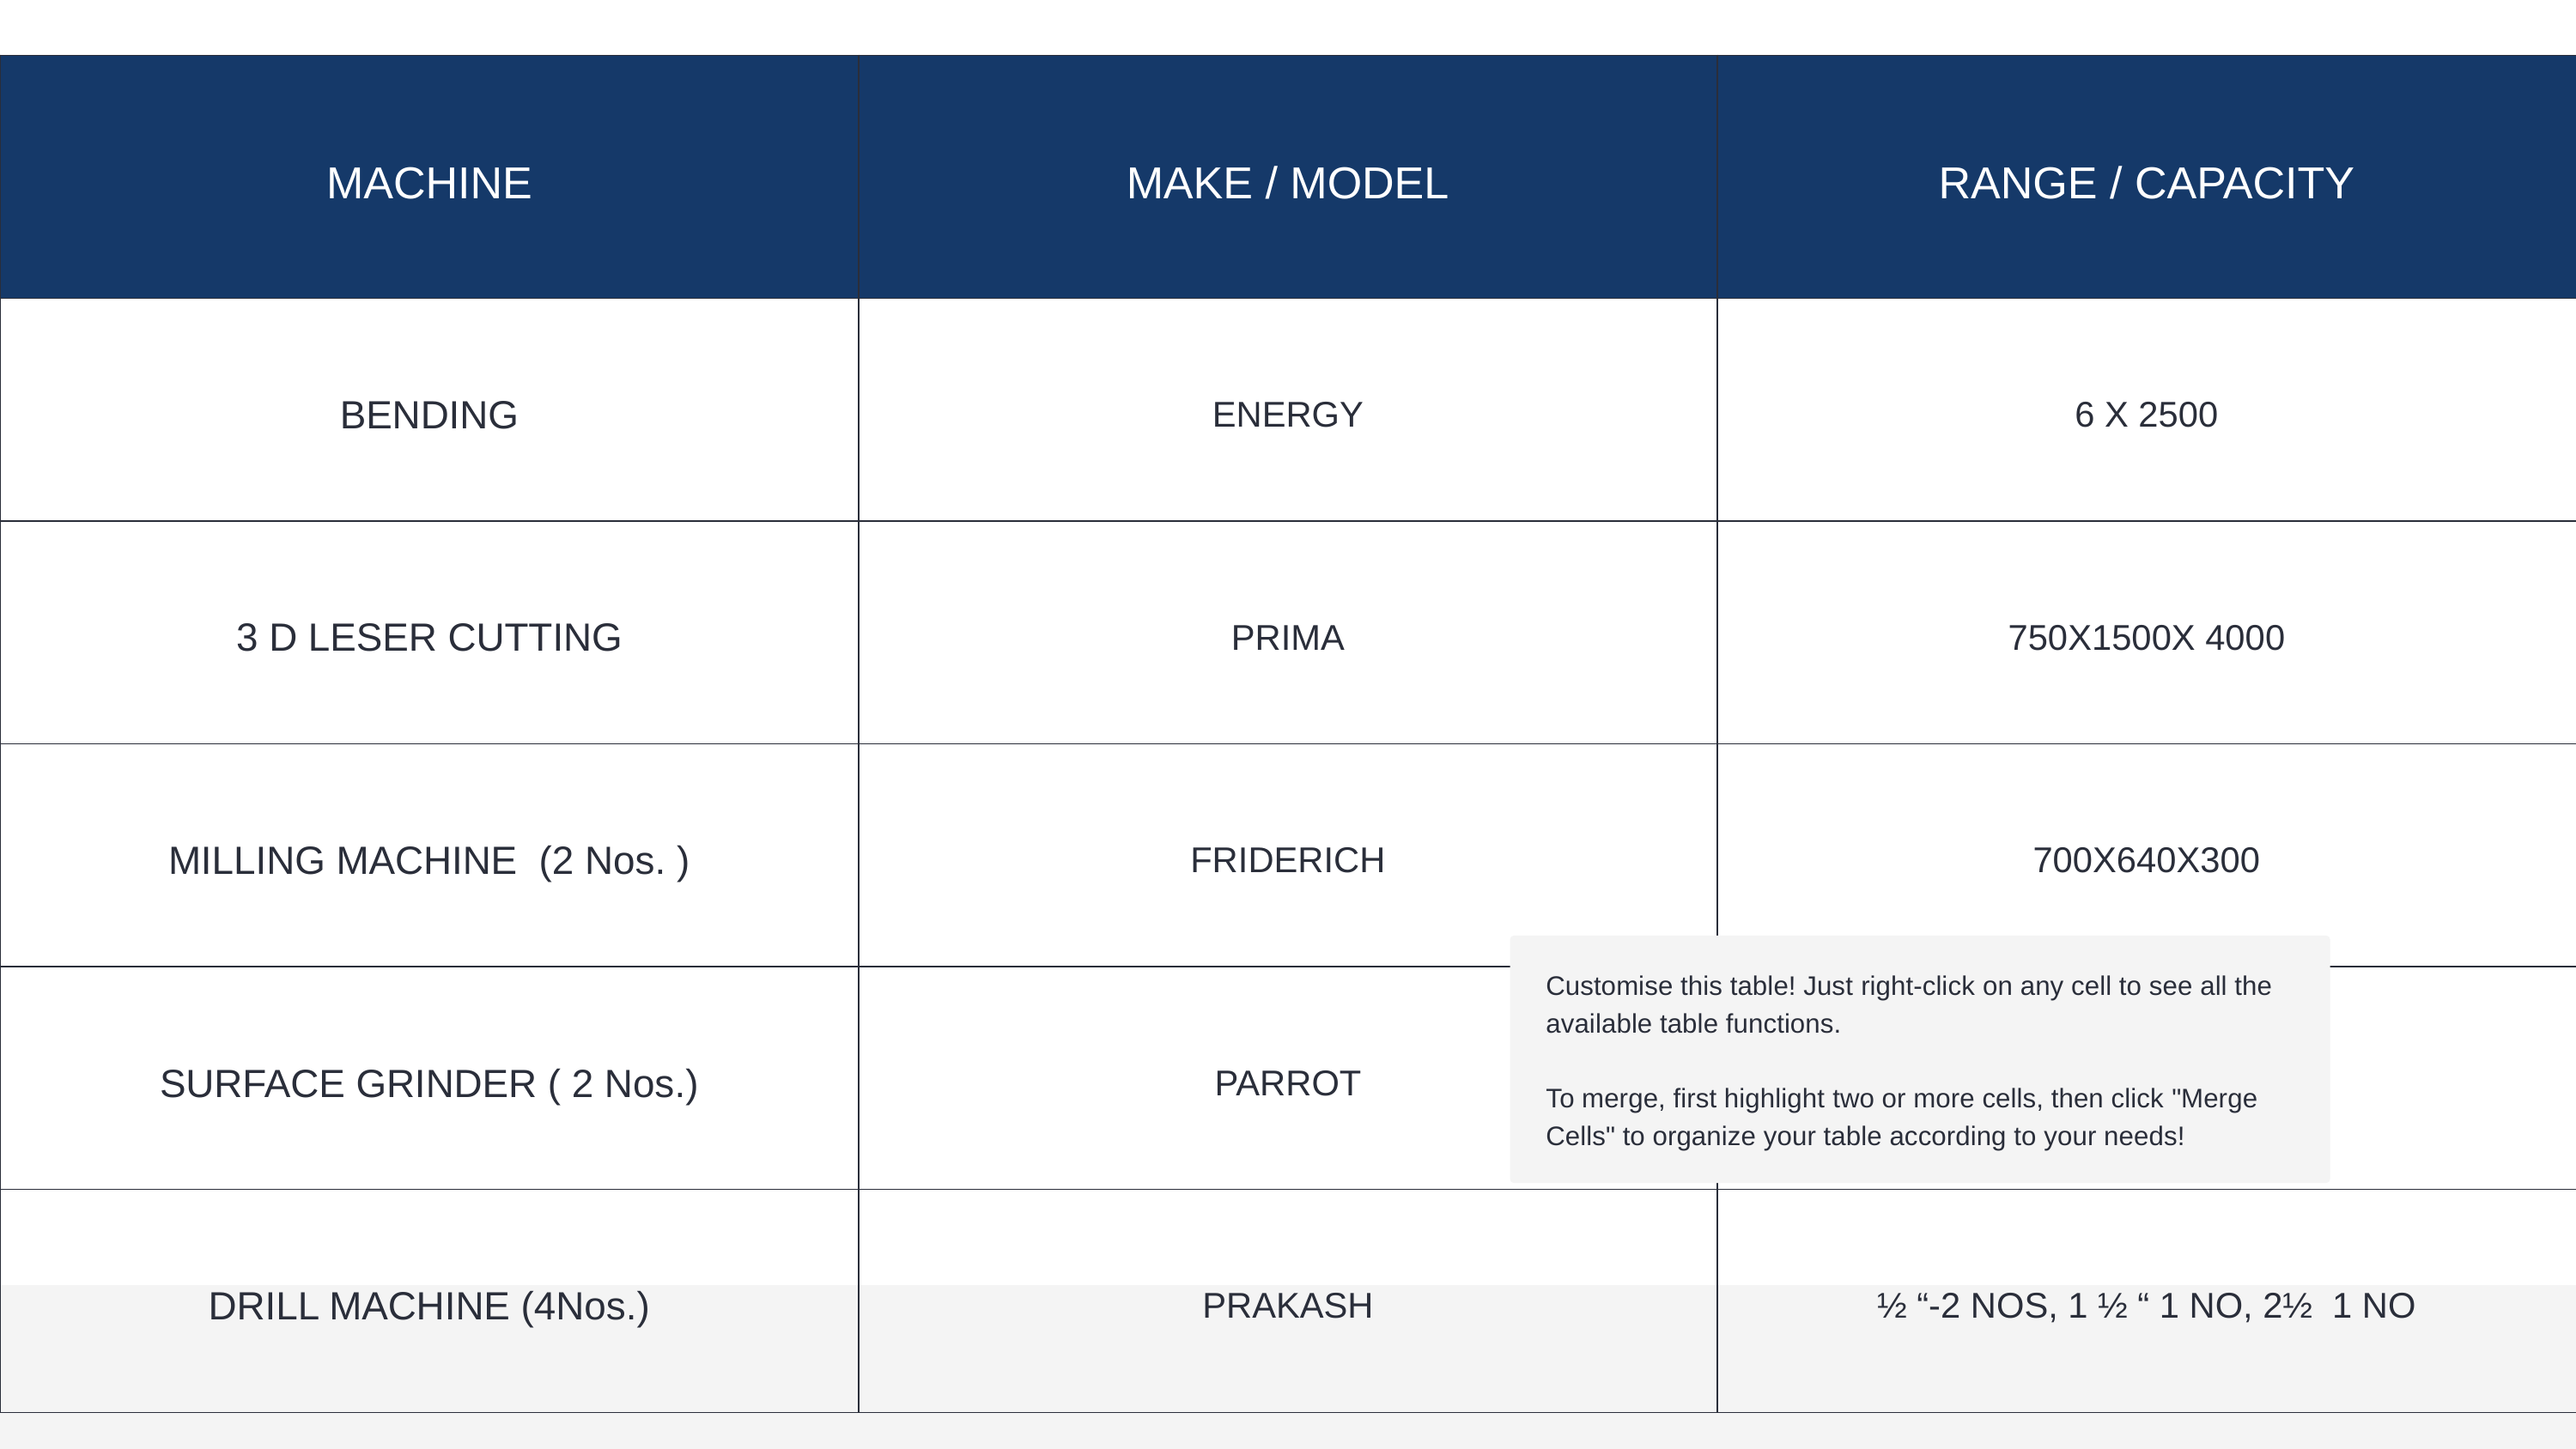

| MACHINE | MAKE / MODEL | RANGE / CAPACITY |
| --- | --- | --- |
| BENDING | ENERGY | 6 X 2500 |
| 3 D LESER CUTTING | PRIMA | 750X1500X 4000 |
| MILLING MACHINE  (2 Nos. ) | FRIDERICH | 700X640X300 |
| SURFACE GRINDER ( 2 Nos.) | PARROT | 600X200 |
| DRILL MACHINE (4Nos.) | PRAKASH | ½ “-2 NOS, 1 ½ “ 1 NO, 2½  1 NO |

Customise this table! Just right-click on any cell to see all the available table functions.

To merge, first highlight two or more cells, then click "Merge Cells" to organize your table according to your needs!